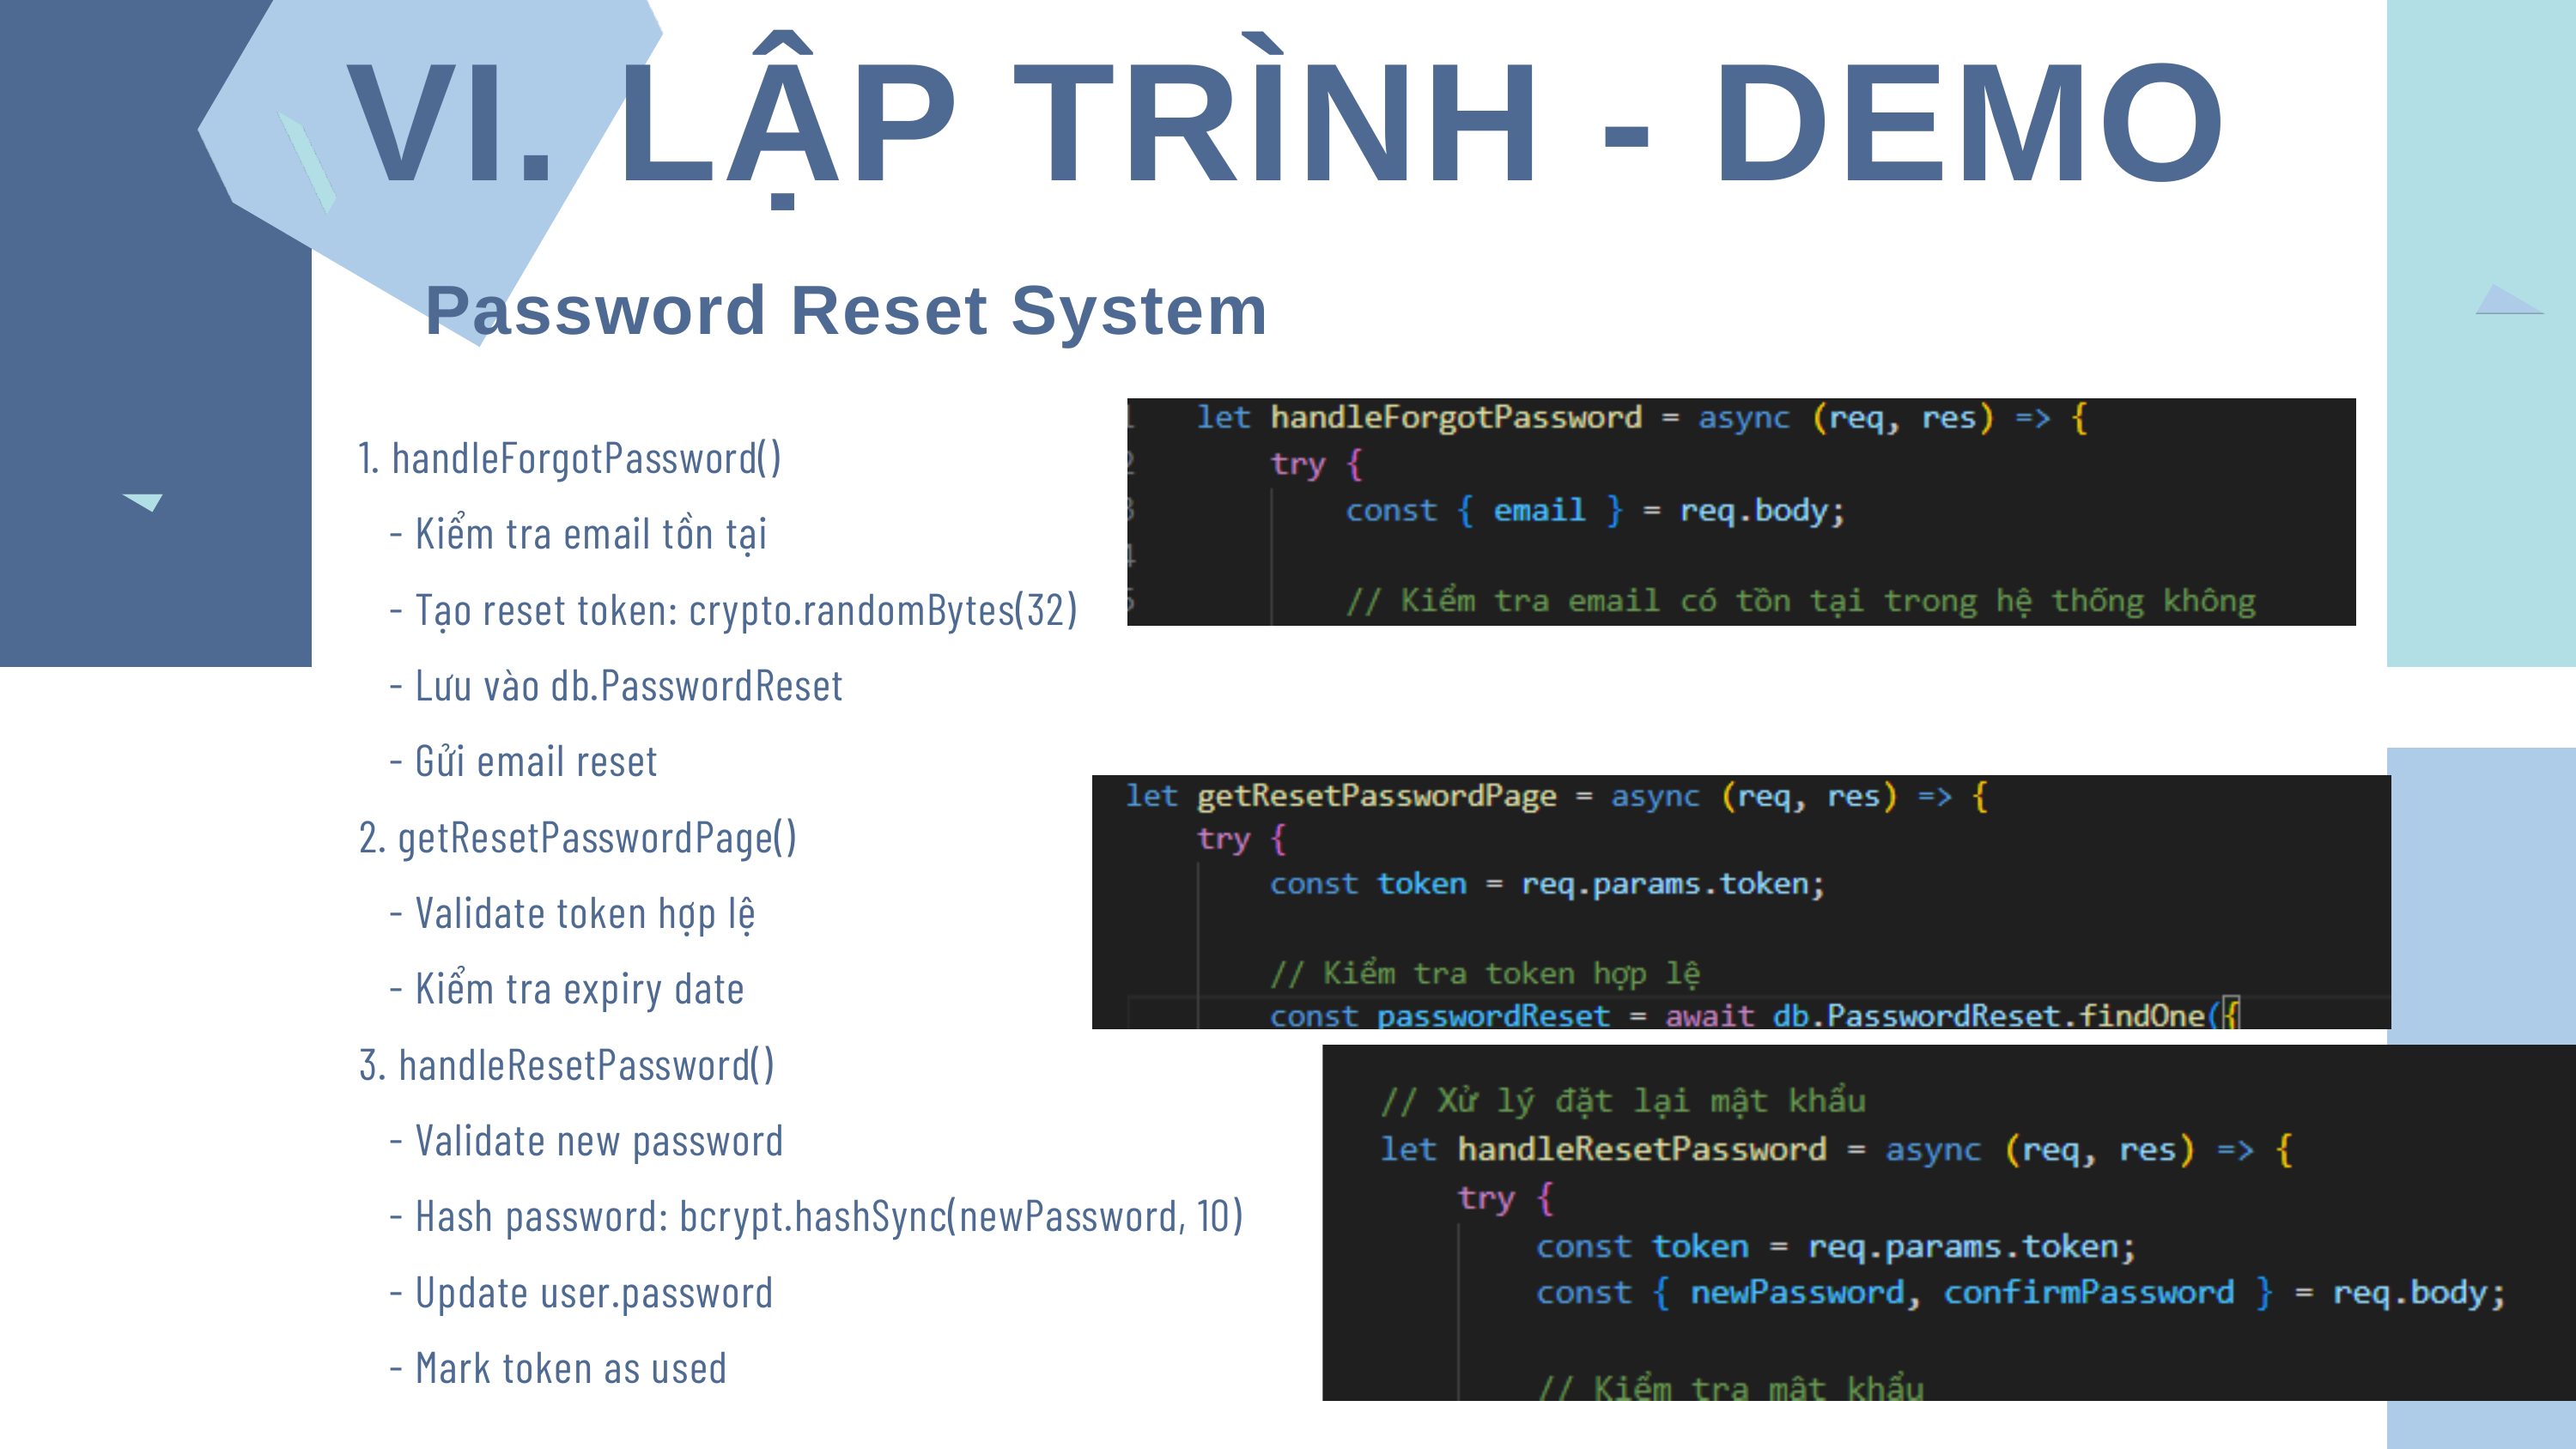

VI. LẬP TRÌNH - DEMO

Password Reset System

1. handleForgotPassword()
   - Kiểm tra email tồn tại
   - Tạo reset token: crypto.randomBytes(32)
   - Lưu vào db.PasswordReset
   - Gửi email reset
2. getResetPasswordPage()
   - Validate token hợp lệ
   - Kiểm tra expiry date
3. handleResetPassword()
   - Validate new password
   - Hash password: bcrypt.hashSync(newPassword, 10)
   - Update user.password
   - Mark token as used